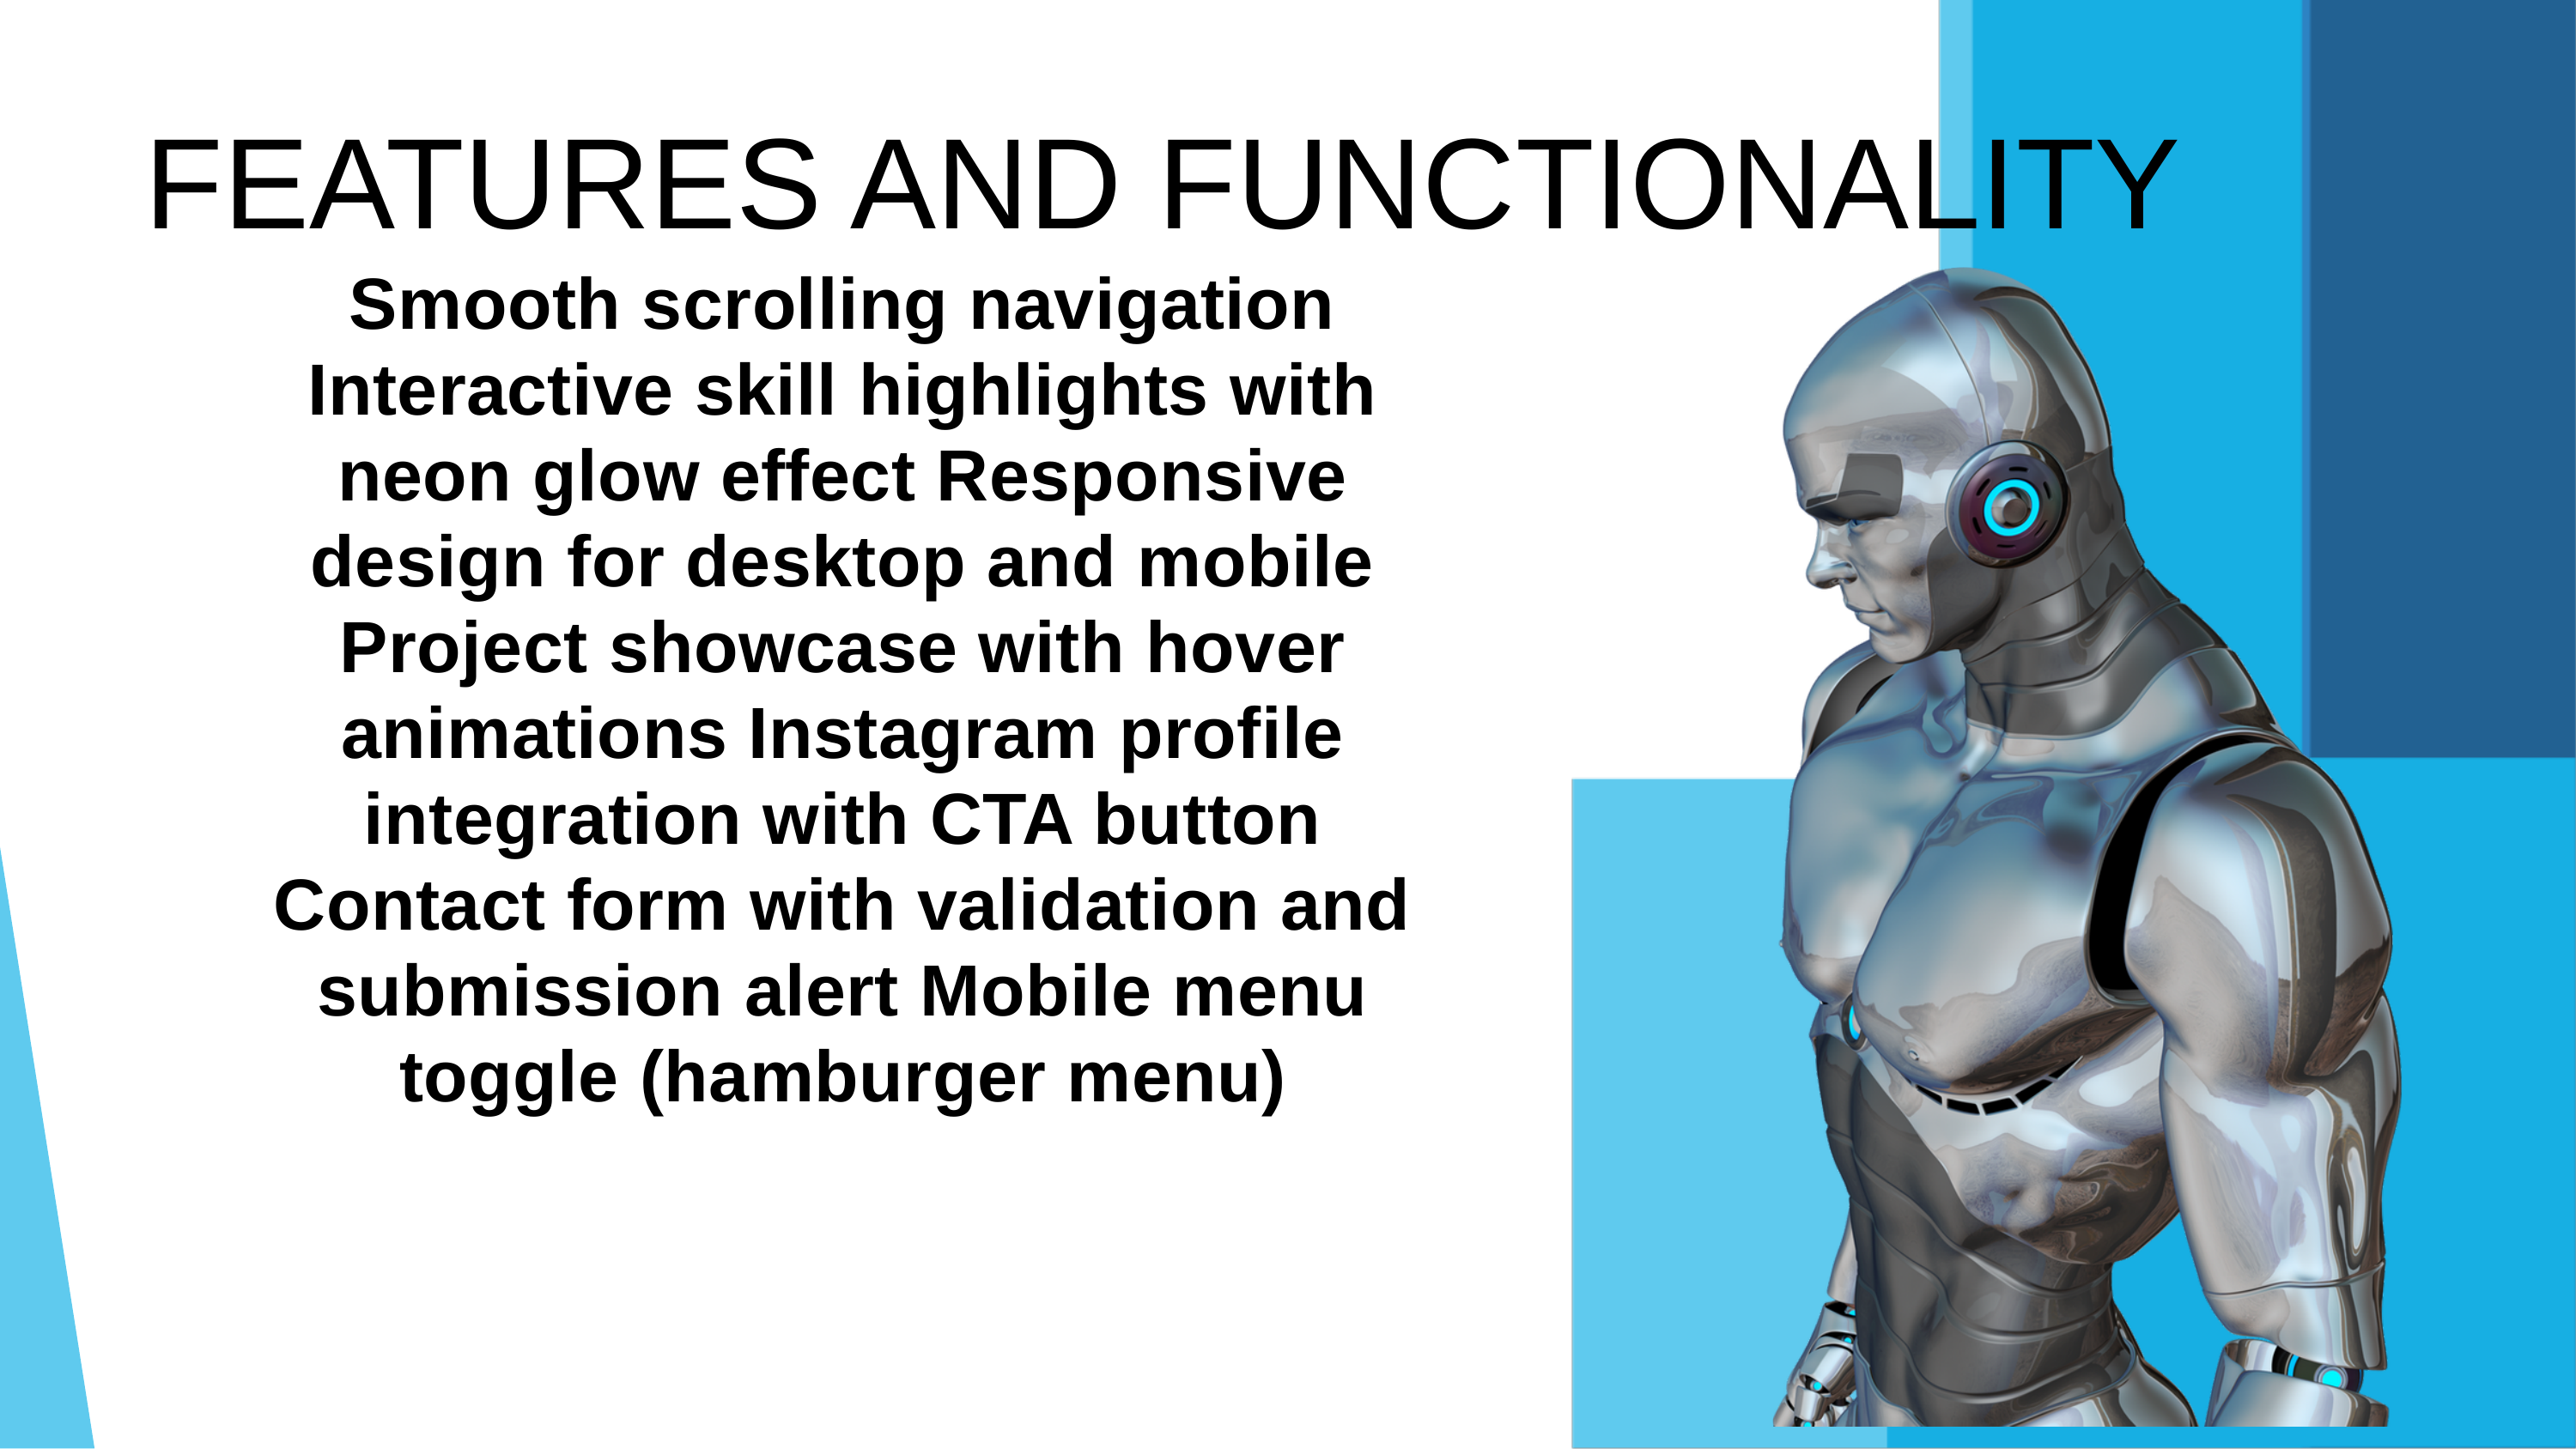

FEATURES AND FUNCTIONALITY
Smooth scrolling navigation Interactive skill highlights with neon glow effect Responsive design for desktop and mobile Project showcase with hover animations Instagram profile integration with CTA button Contact form with validation and submission alert Mobile menu toggle (hamburger menu)